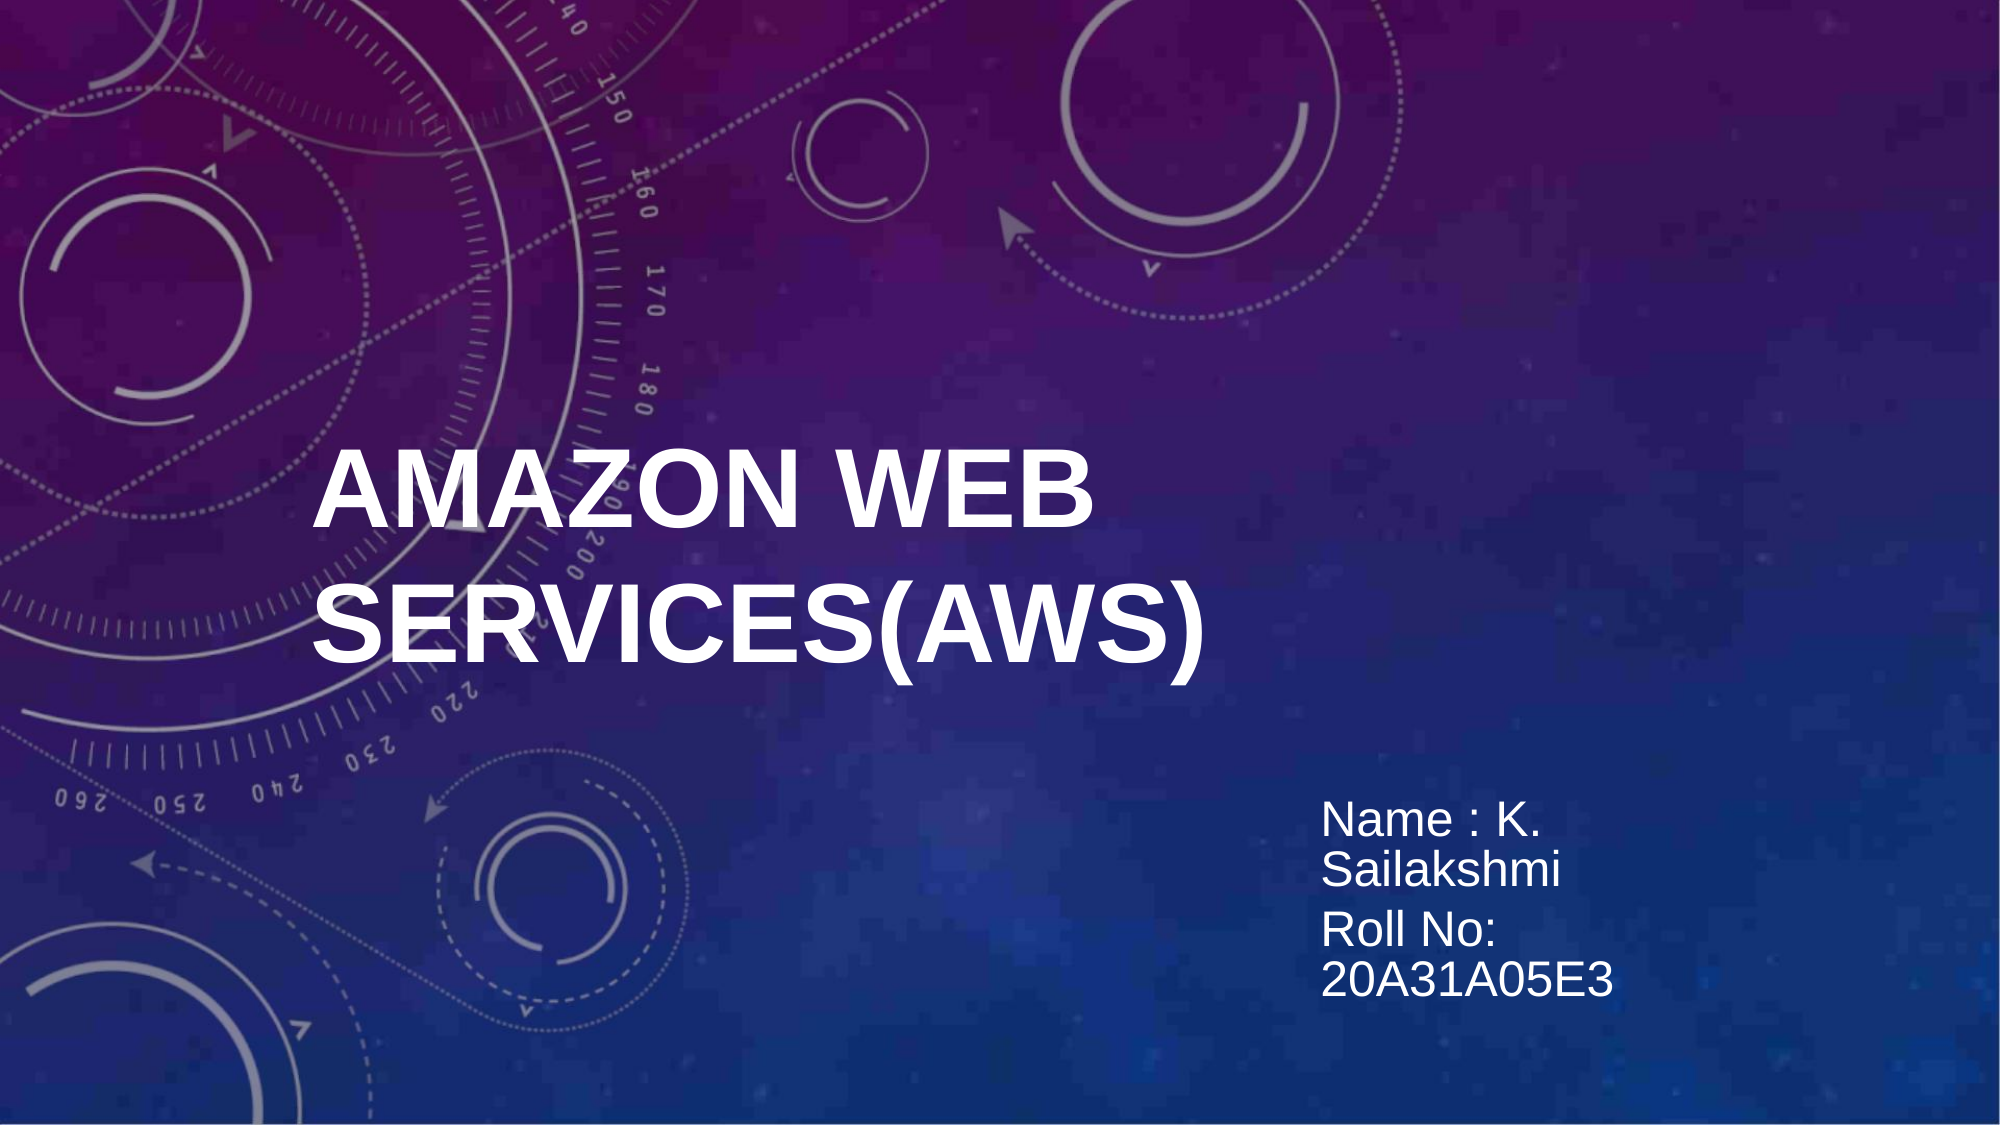

AMAZON WEB SERVICES(AWS)
Name : K. Sailakshmi
Roll No: 20A31A05E3